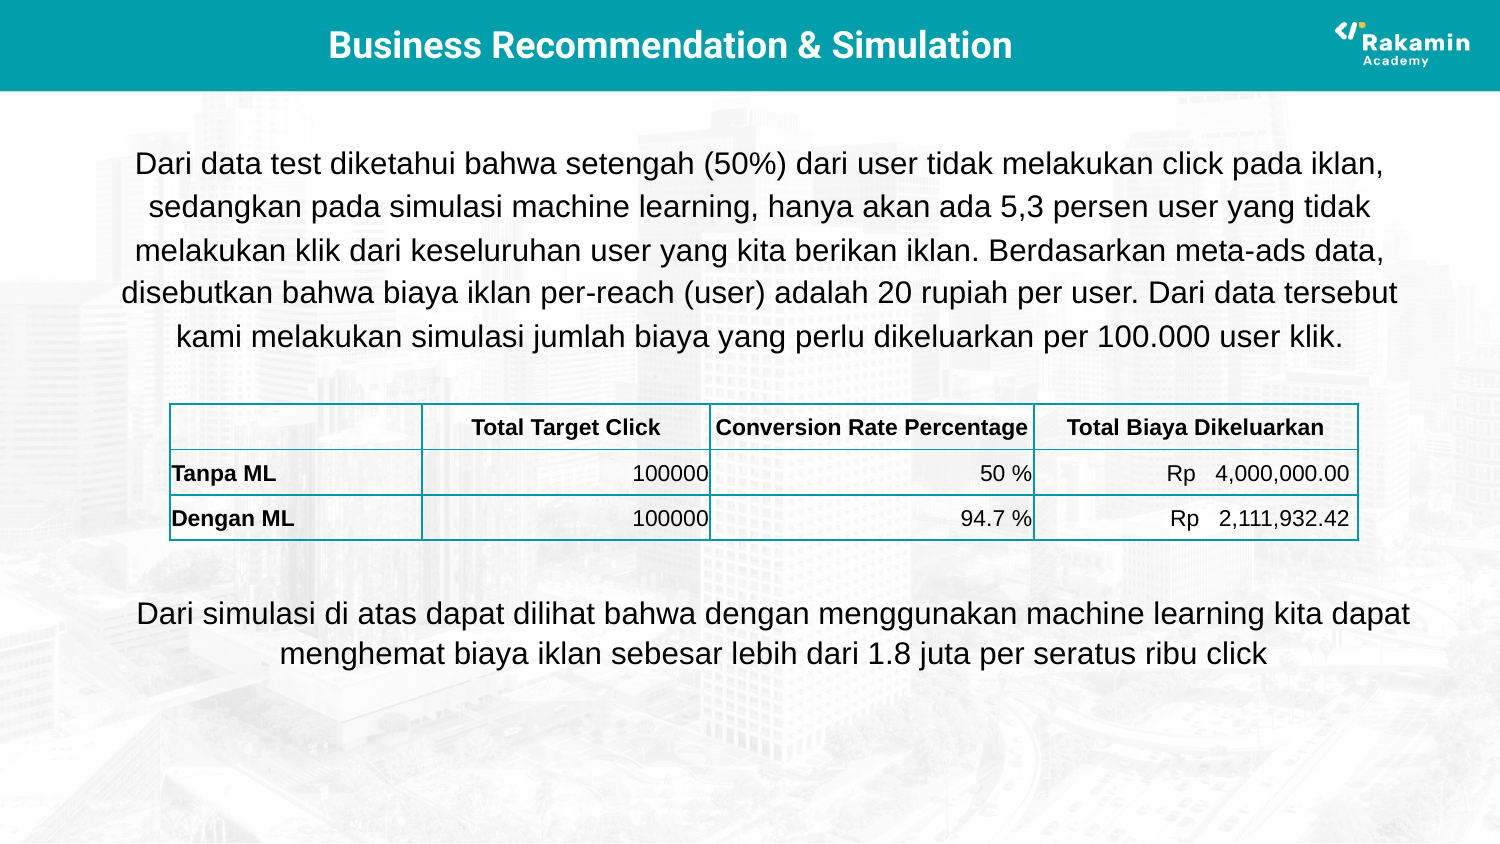

# Business Recommendation & Simulation
Dari data test diketahui bahwa setengah (50%) dari user tidak melakukan click pada iklan, sedangkan pada simulasi machine learning, hanya akan ada 5,3 persen user yang tidak melakukan klik dari keseluruhan user yang kita berikan iklan. Berdasarkan meta-ads data, disebutkan bahwa biaya iklan per-reach (user) adalah 20 rupiah per user. Dari data tersebut kami melakukan simulasi jumlah biaya yang perlu dikeluarkan per 100.000 user klik.
|  | Total Target Click | Conversion Rate Percentage | Total Biaya Dikeluarkan |
| --- | --- | --- | --- |
| Tanpa ML | 100000 | 50 % | Rp 4,000,000.00 |
| Dengan ML | 100000 | 94.7 % | Rp 2,111,932.42 |
Dari simulasi di atas dapat dilihat bahwa dengan menggunakan machine learning kita dapat menghemat biaya iklan sebesar lebih dari 1.8 juta per seratus ribu click